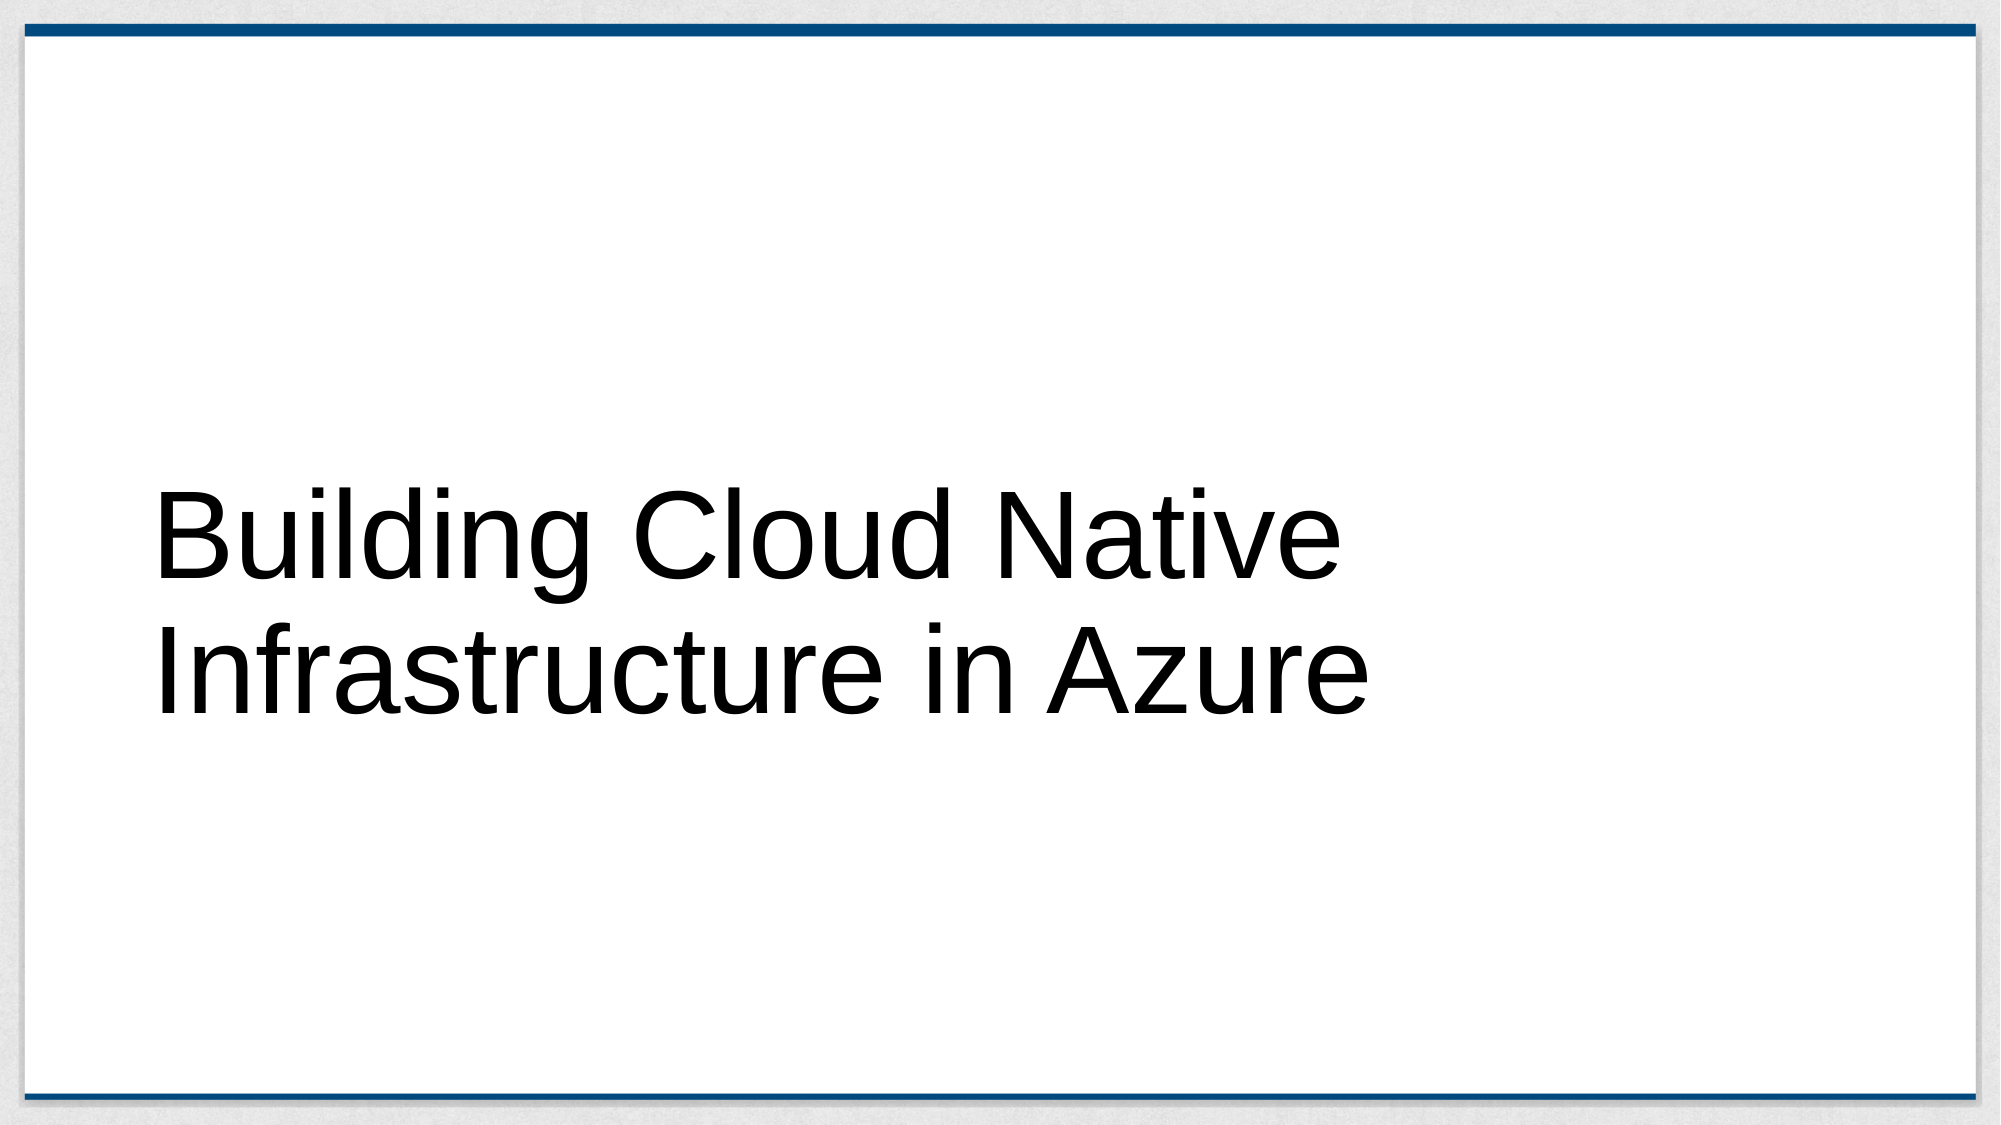

# Building Cloud Native Infrastructure in Azure